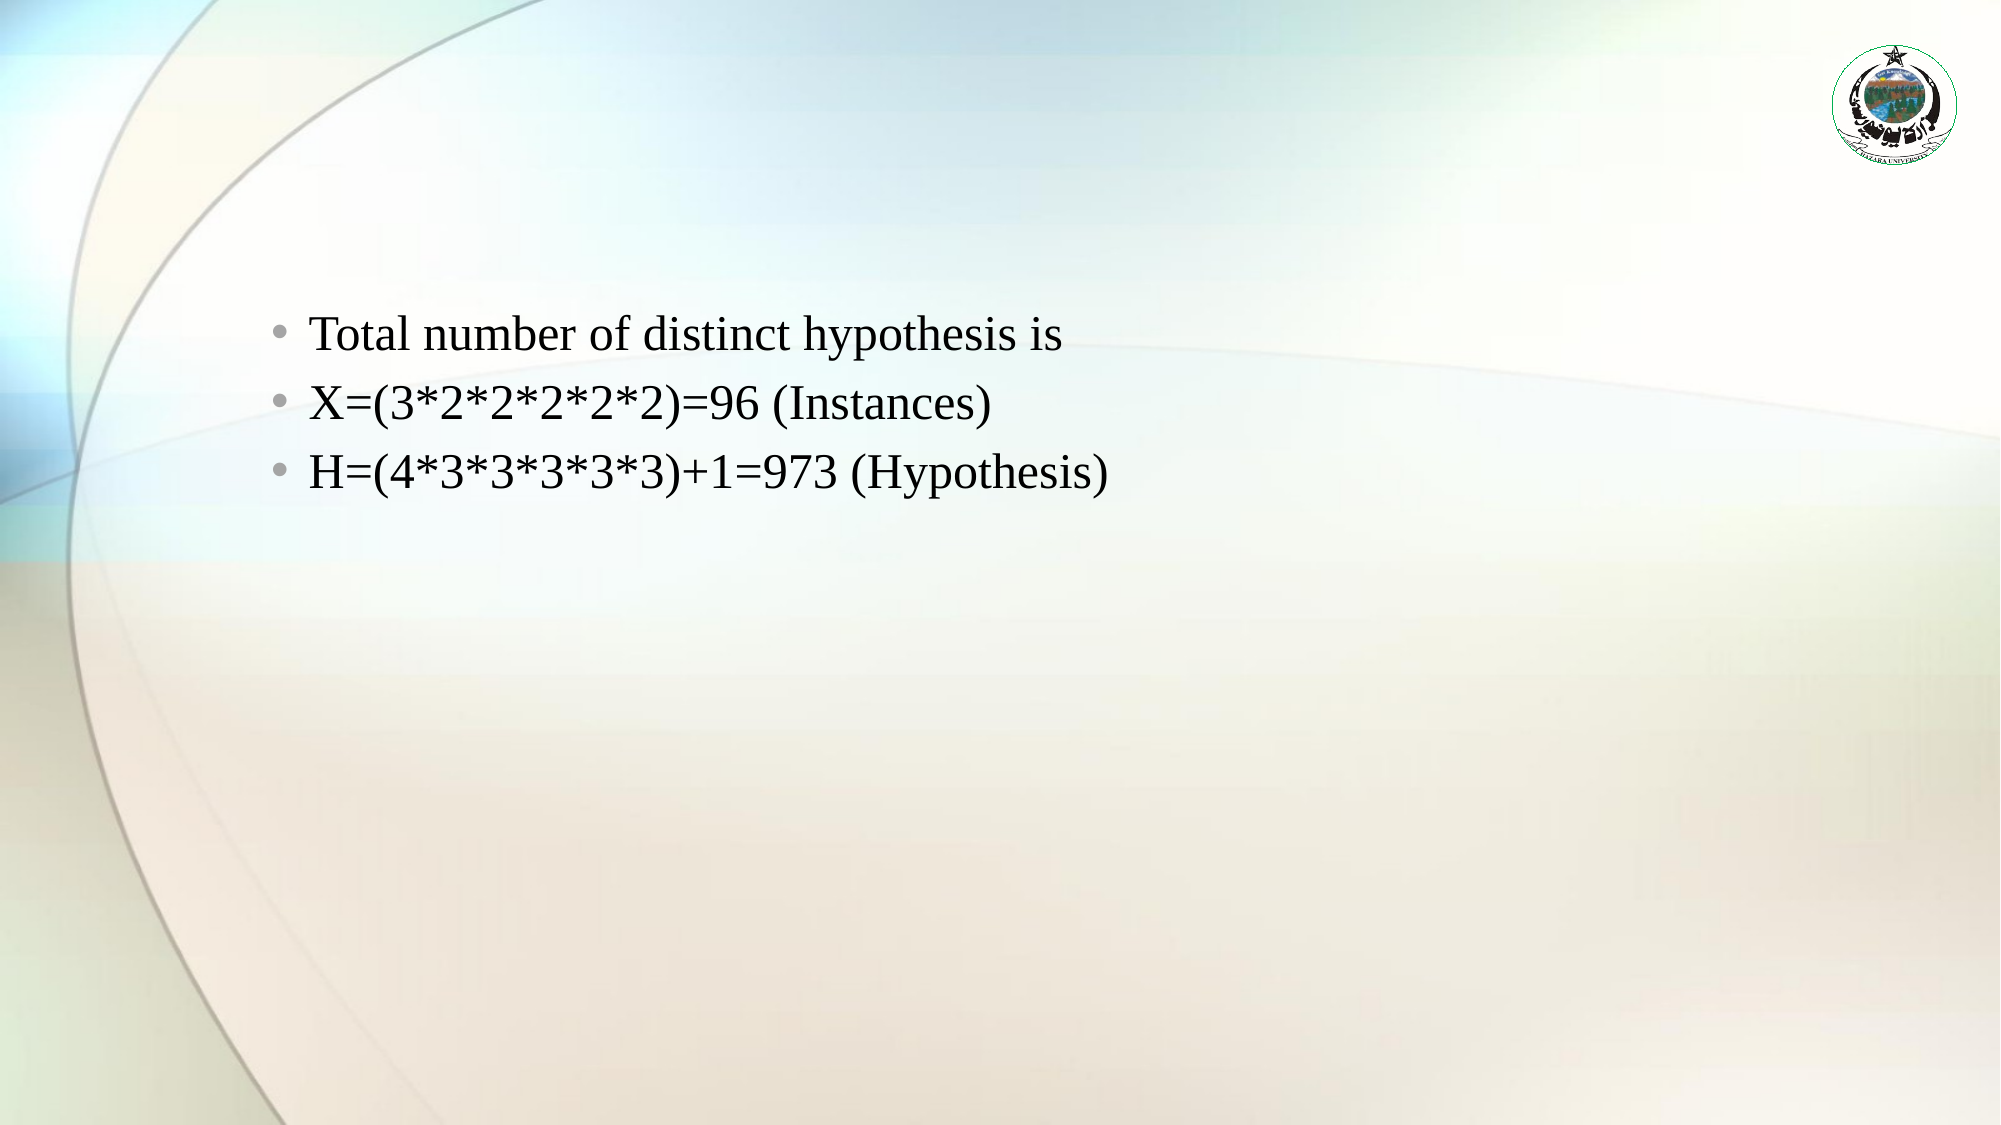

#
Total number of distinct hypothesis is
X=(3*2*2*2*2*2)=96 (Instances)
H=(4*3*3*3*3*3)+1=973 (Hypothesis)